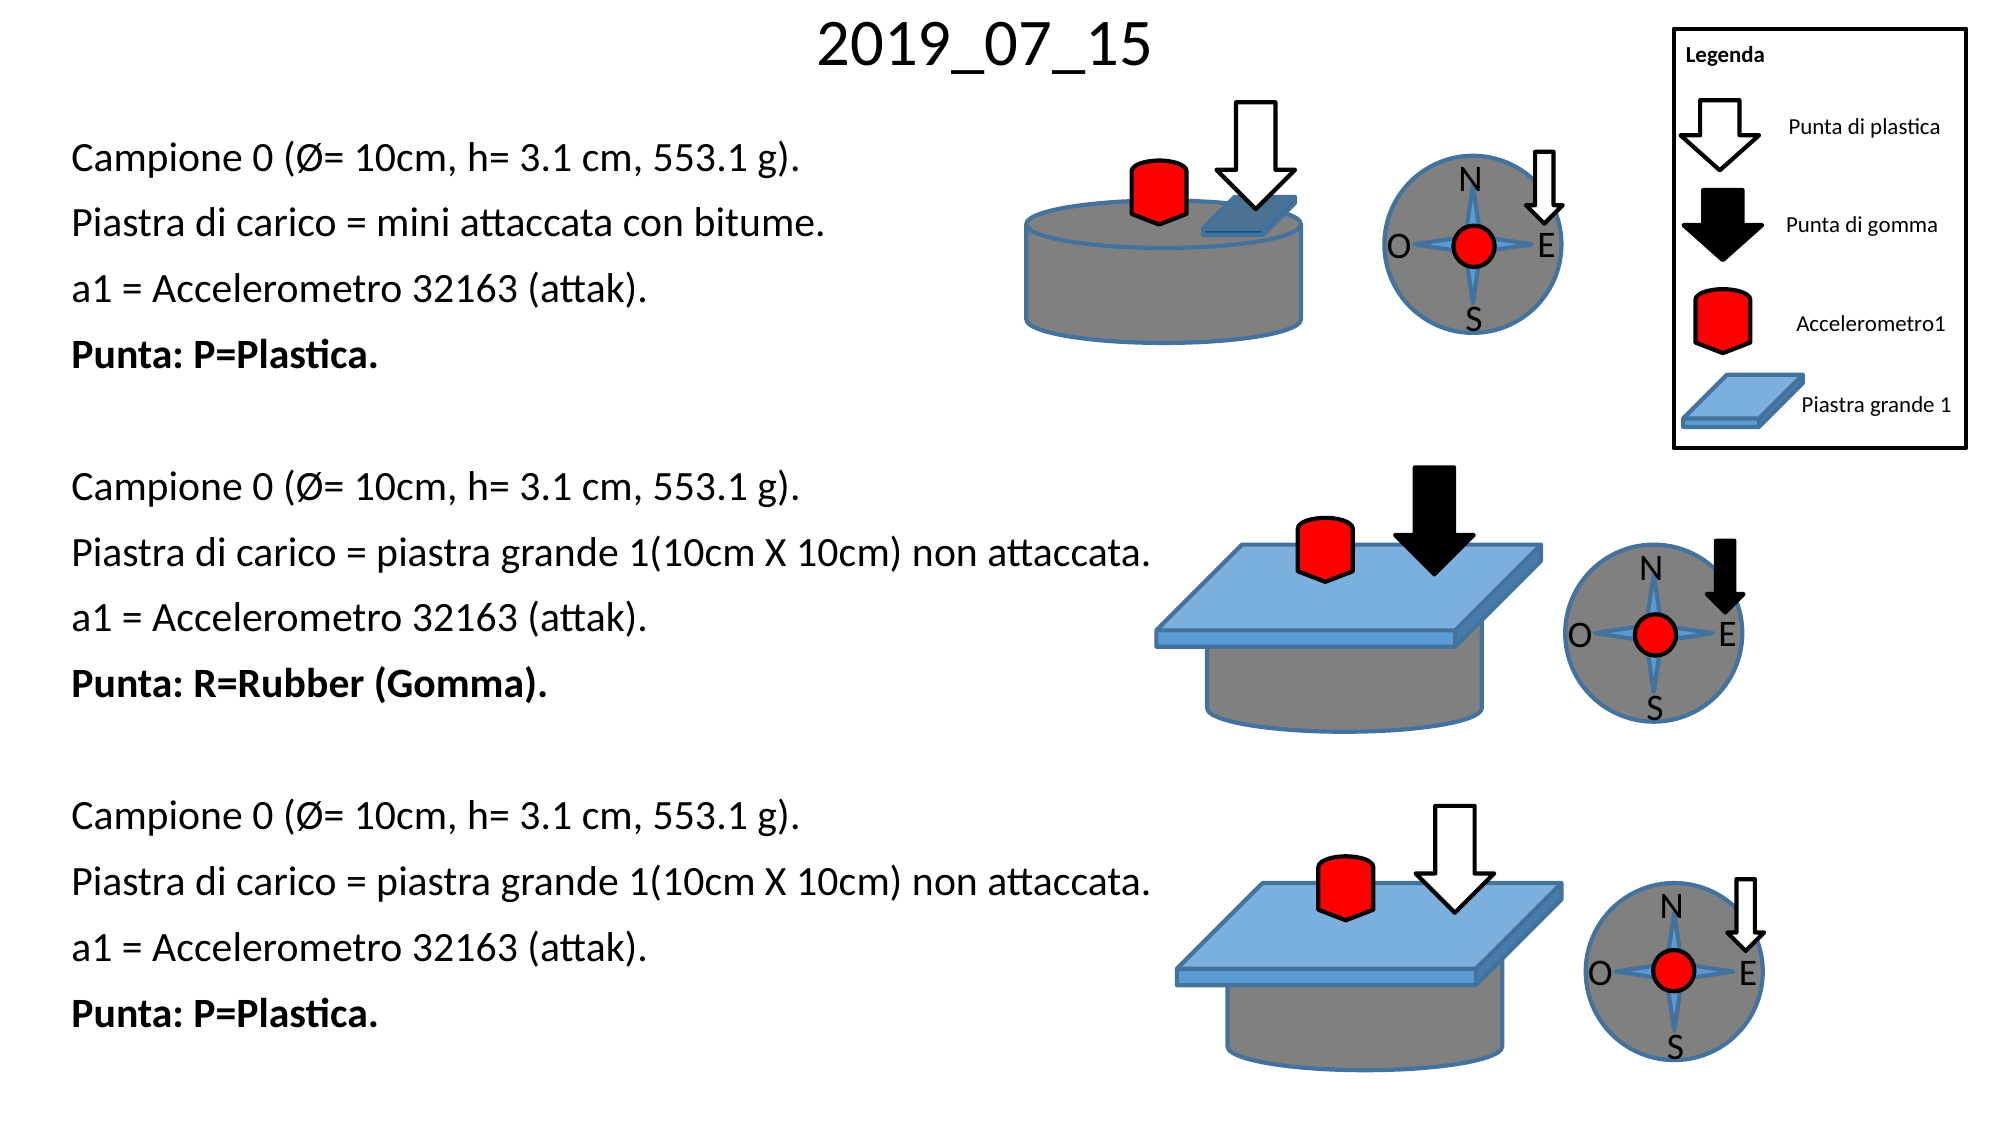

2019_07_15

Legenda

Punta di plastica
Campione 0 (Ø= 10cm, h= 3.1 cm, 553.1 g).
Piastra di carico = mini attaccata con bitume.
a1 = Accelerometro 32163 (attak).
Punta: P=Plastica.

Campione 0 (Ø= 10cm, h= 3.1 cm, 553.1 g).
Piastra di carico = piastra grande 1(10cm X 10cm) non attaccata.
a1 = Accelerometro 32163 (attak).
Punta: R=Rubber (Gomma).

Campione 0 (Ø= 10cm, h= 3.1 cm, 553.1 g).
Piastra di carico = piastra grande 1(10cm X 10cm) non attaccata.
a1 = Accelerometro 32163 (attak).
Punta: P=Plastica.

N

Punta di gomma
E
O

S

Accelerometro1

Piastra grande 1

N

E
O

S

N

E
O

S